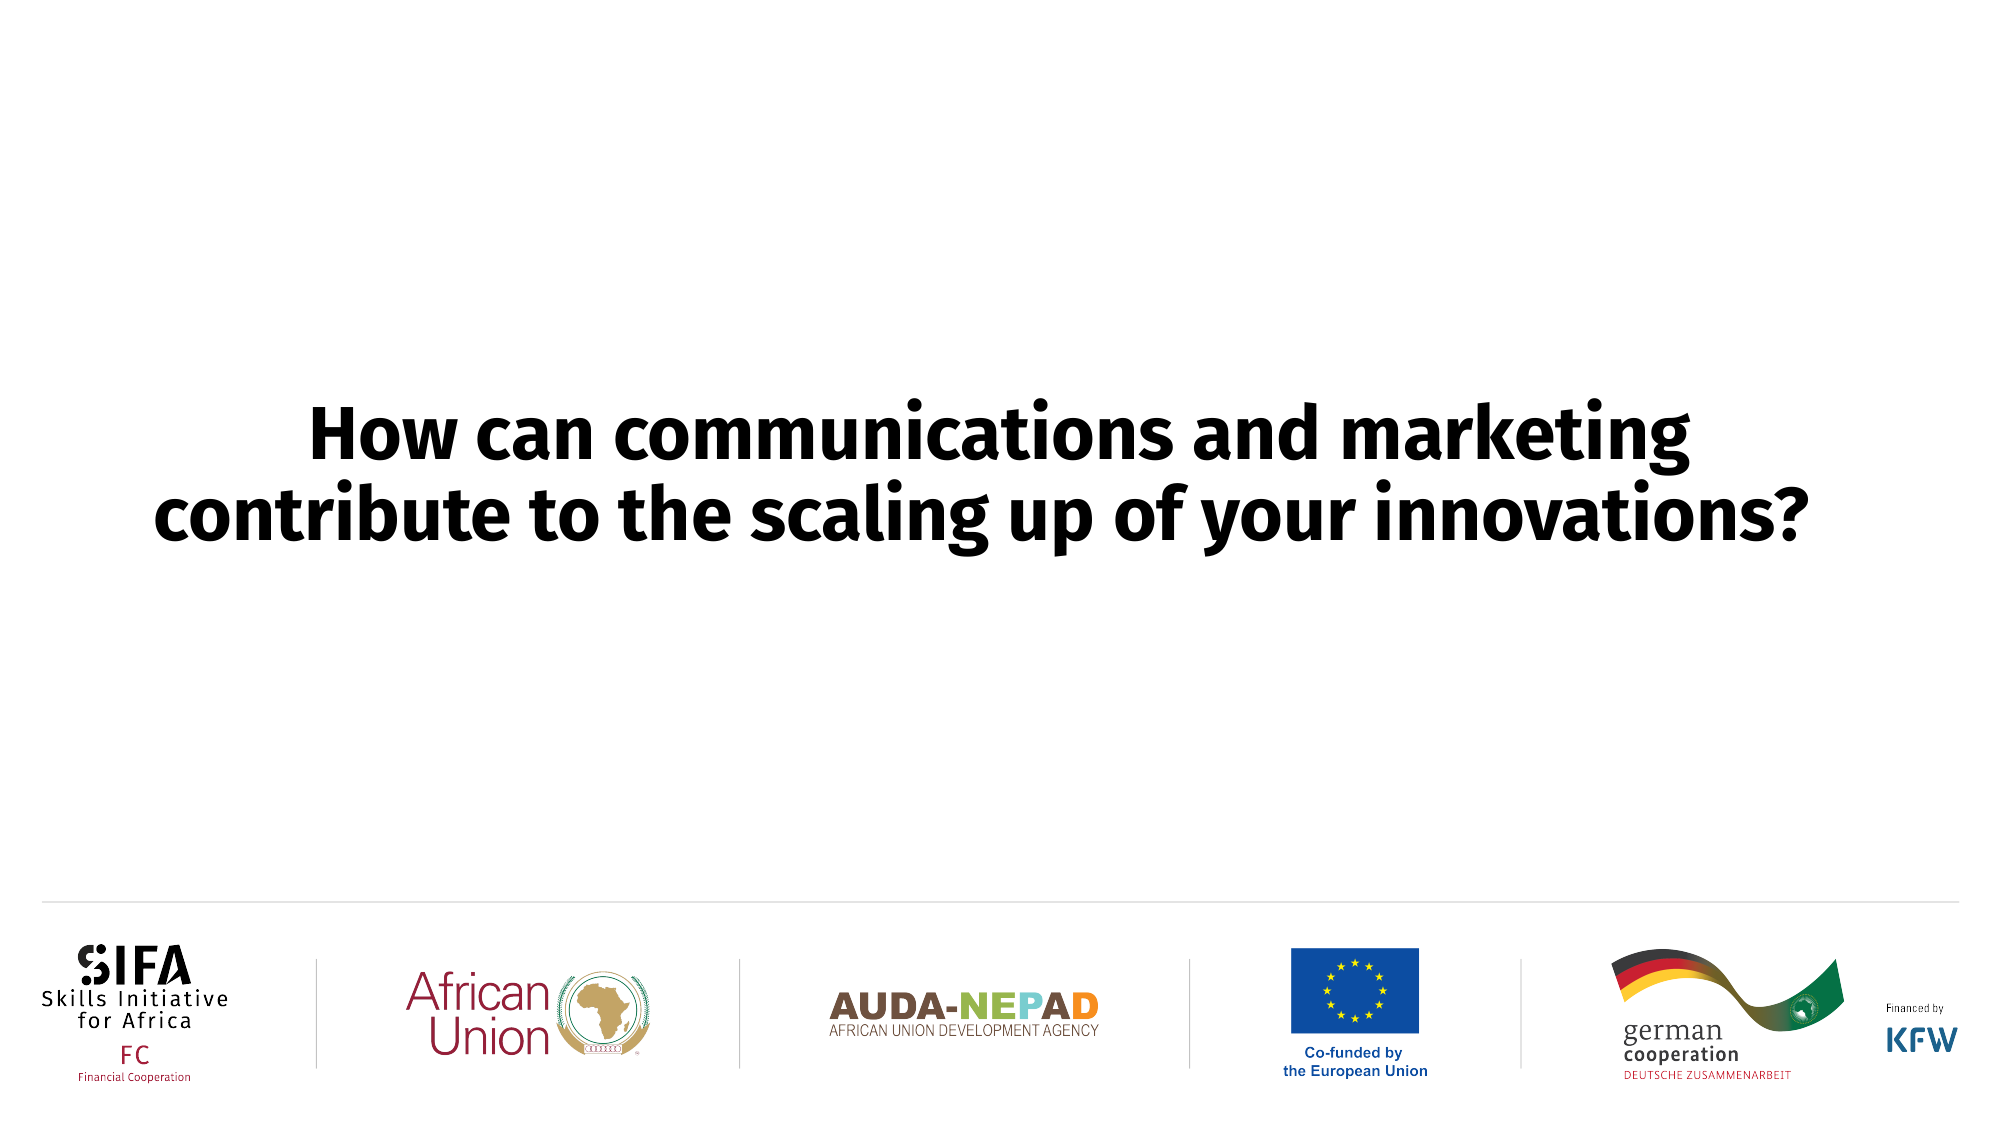

# How can communications and marketing contribute to the scaling up of your innovations?